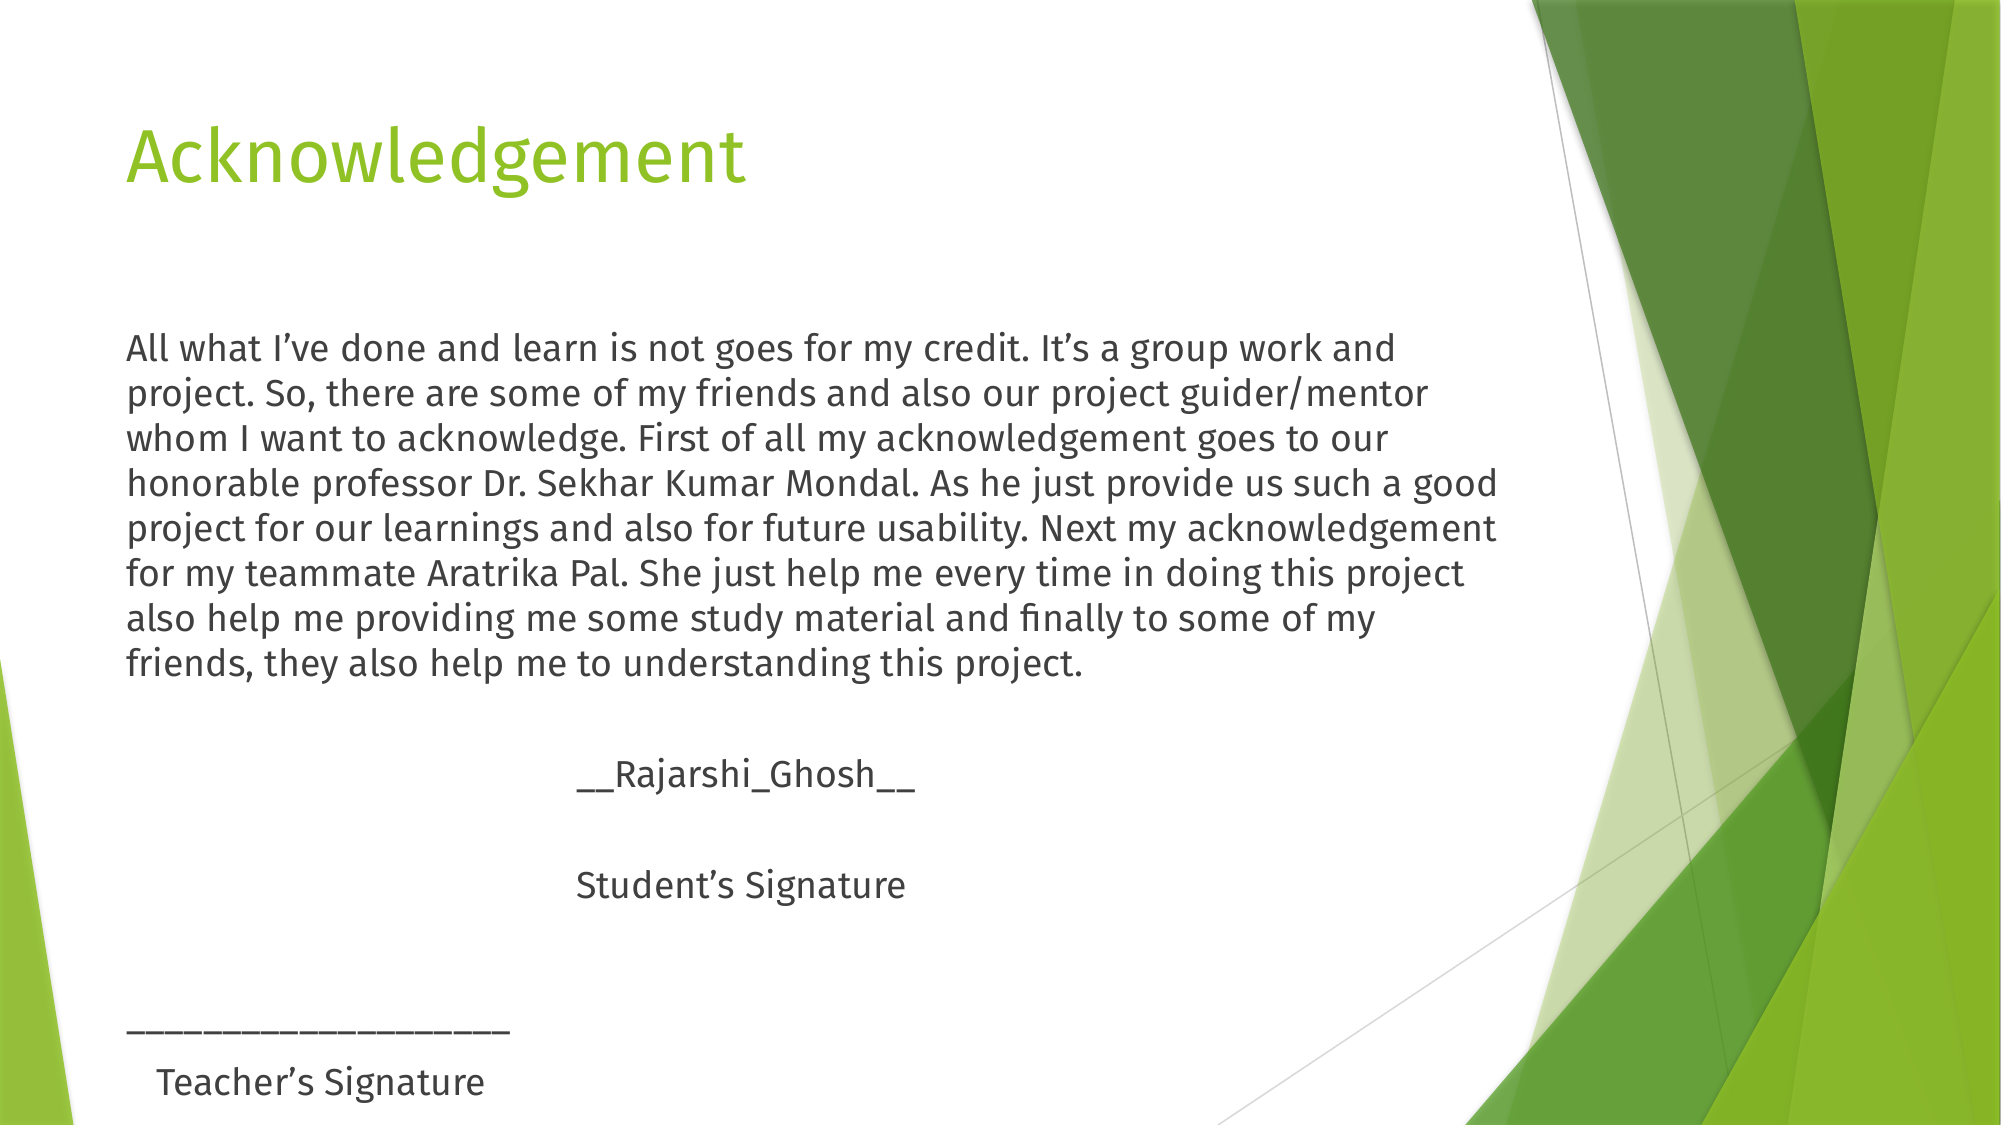

# Acknowledgement
All what I’ve done and learn is not goes for my credit. It’s a group work and project. So, there are some of my friends and also our project guider/mentor whom I want to acknowledge. First of all my acknowledgement goes to our honorable professor Dr. Sekhar Kumar Mondal. As he just provide us such a good project for our learnings and also for future usability. Next my acknowledgement for my teammate Aratrika Pal. She just help me every time in doing this project also help me providing me some study material and finally to some of my friends, they also help me to understanding this project.
												__Rajarshi_Ghosh__
												Student’s Signature

____________________
   Teacher’s Signature